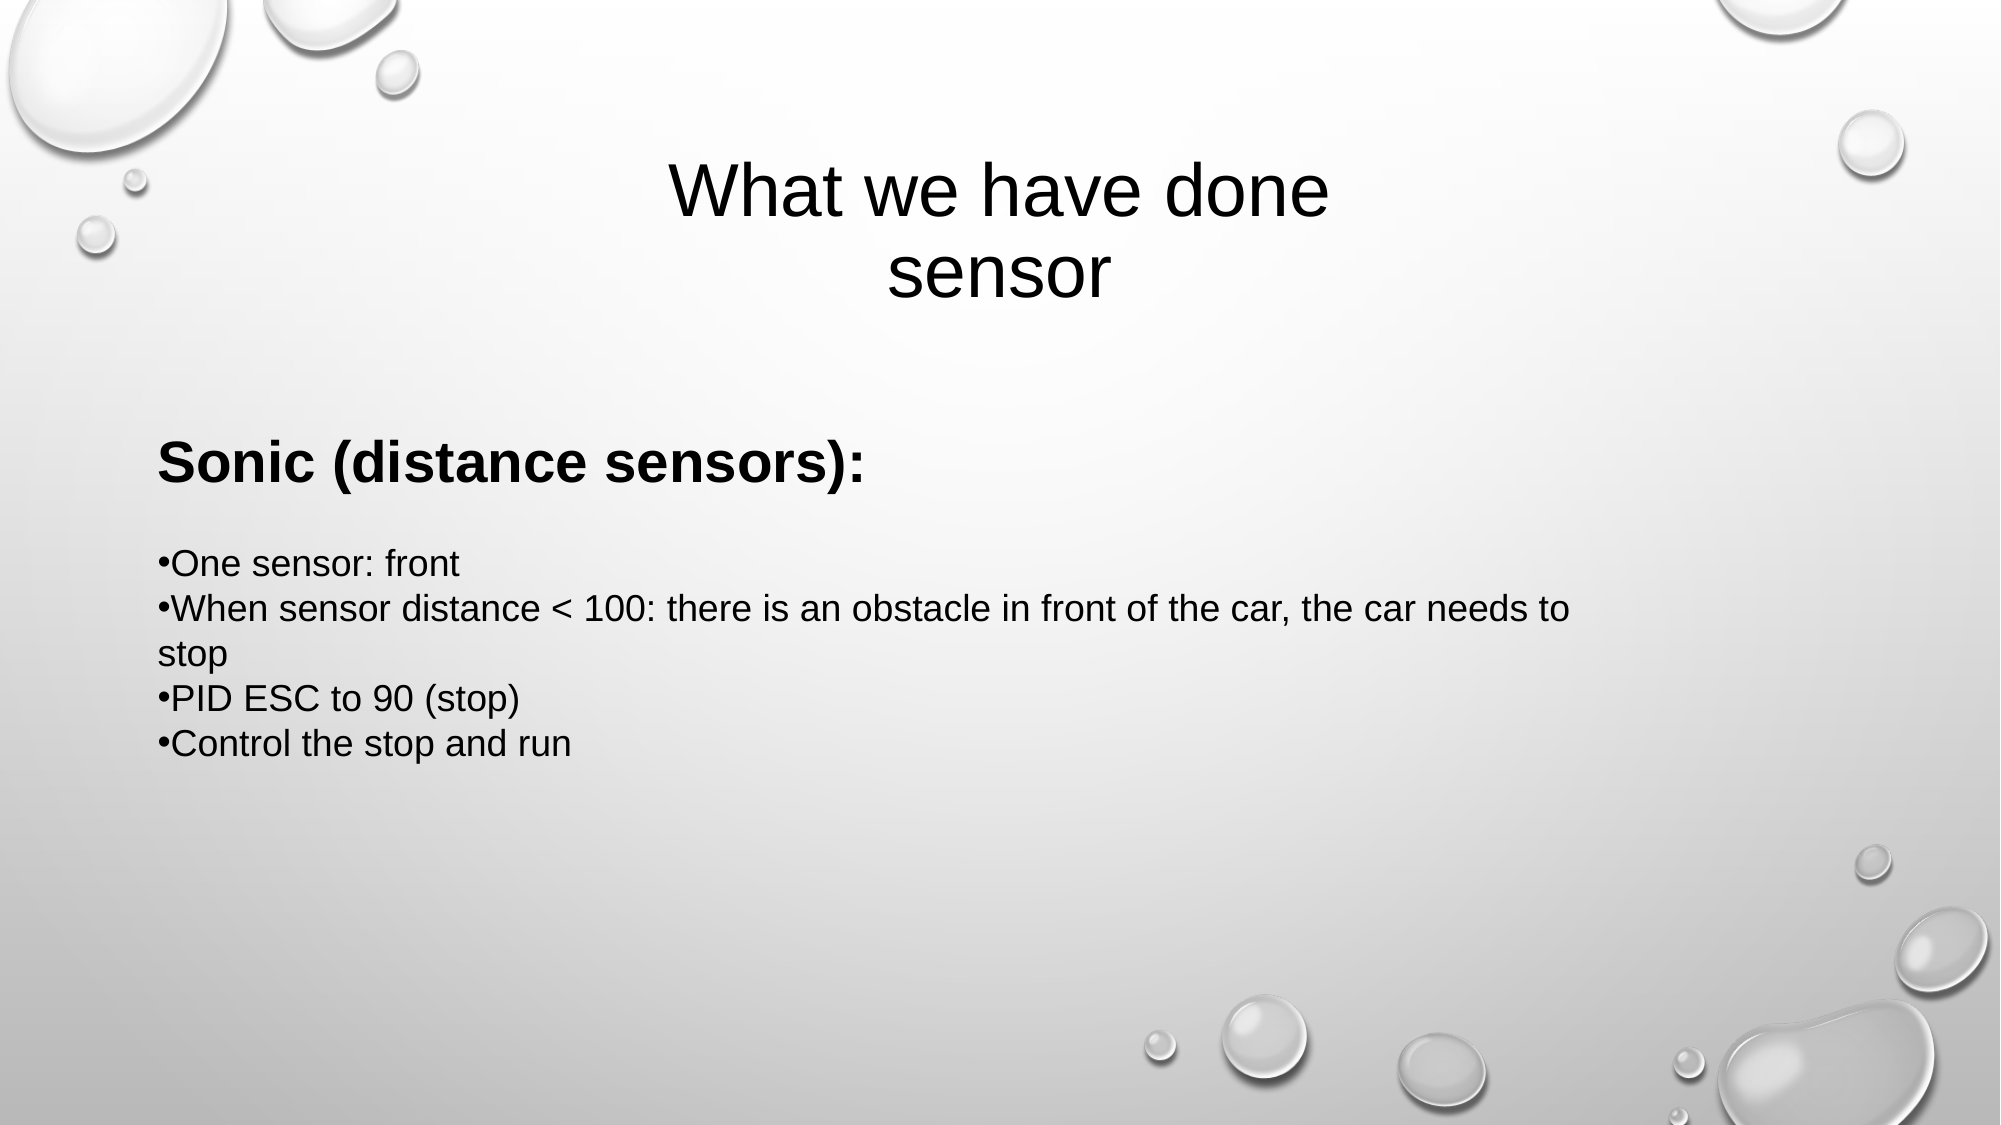

What we have done
sensor
Sonic (distance sensors):

One sensor: front
When sensor distance < 100: there is an obstacle in front of the car, the car needs to stop
PID ESC to 90 (stop)
Control the stop and run